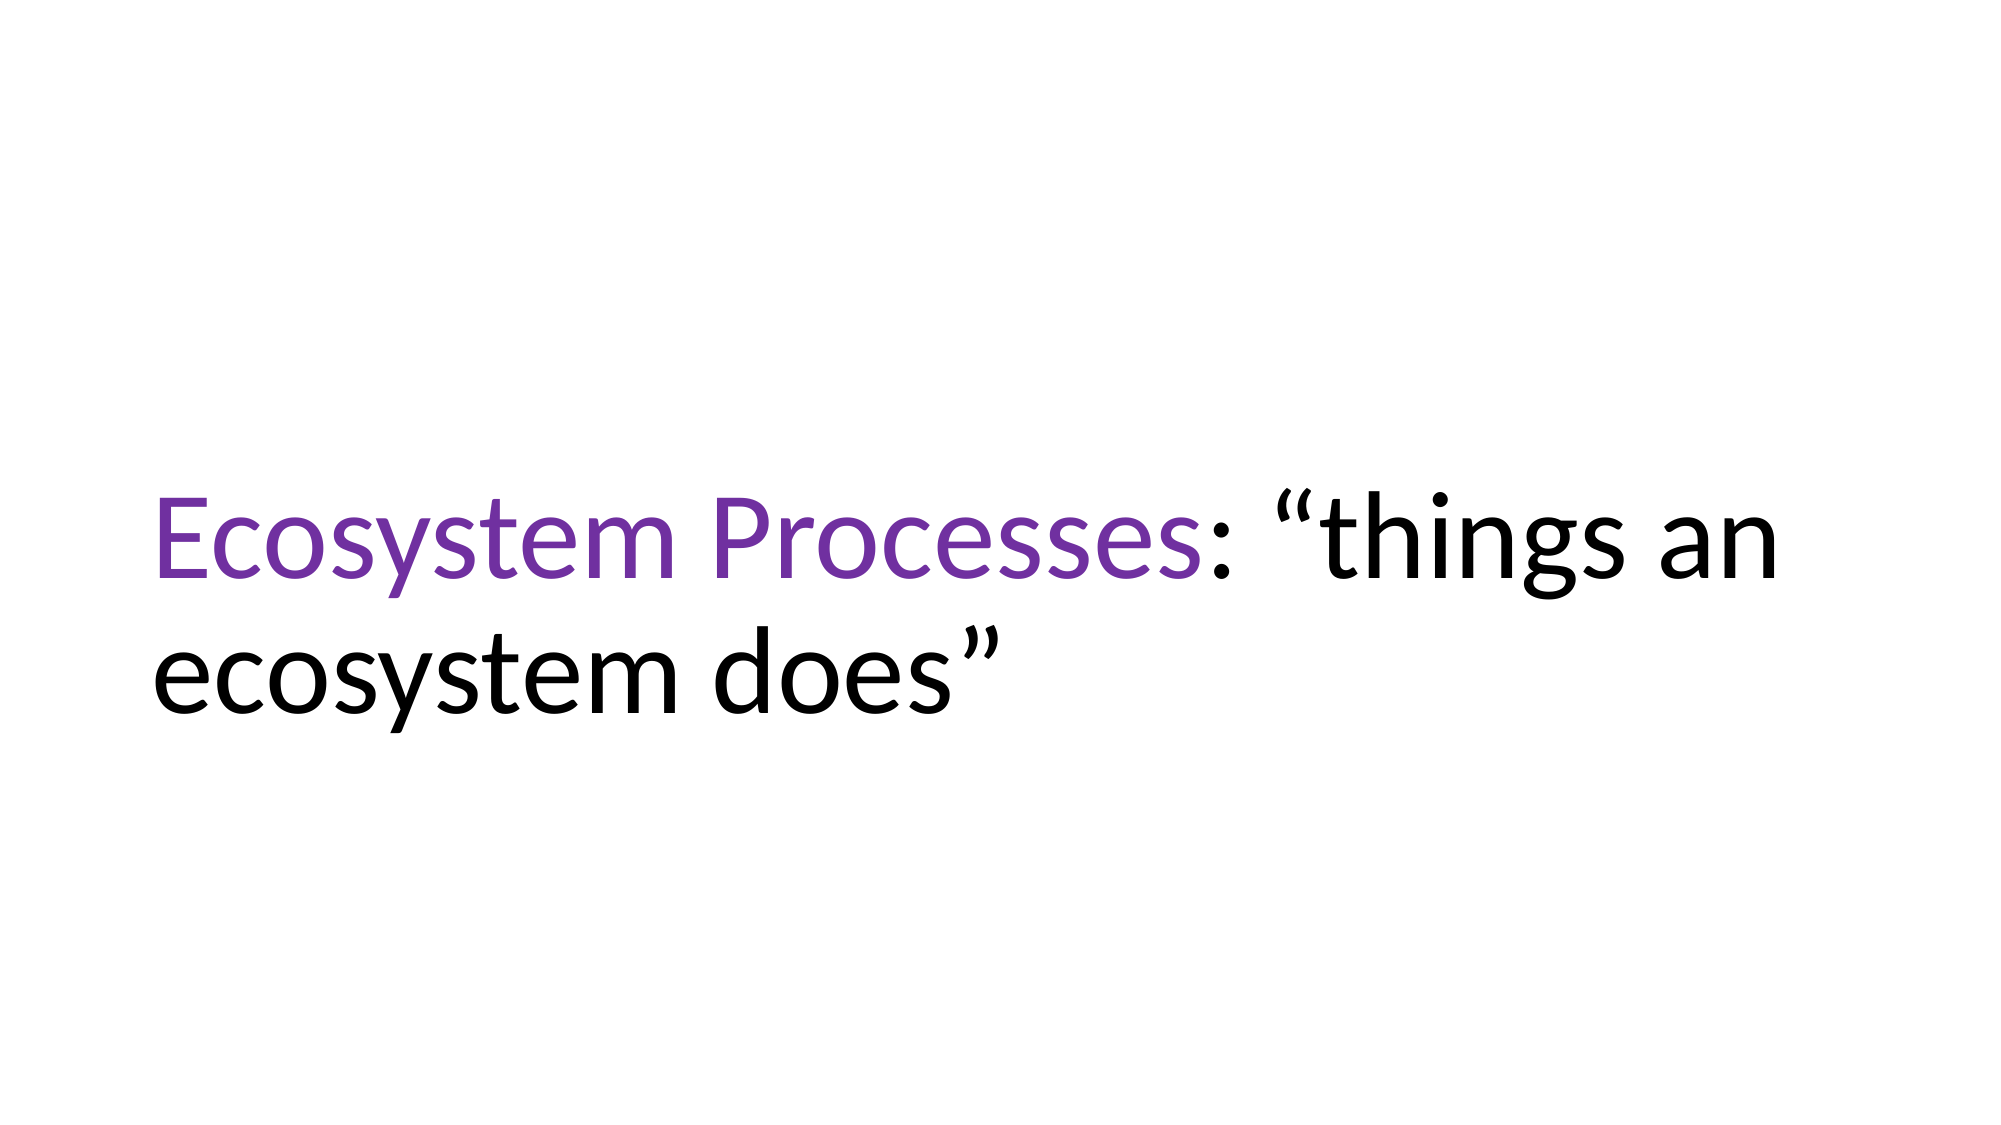

# Ecosystem Processes: “things an ecosystem does”